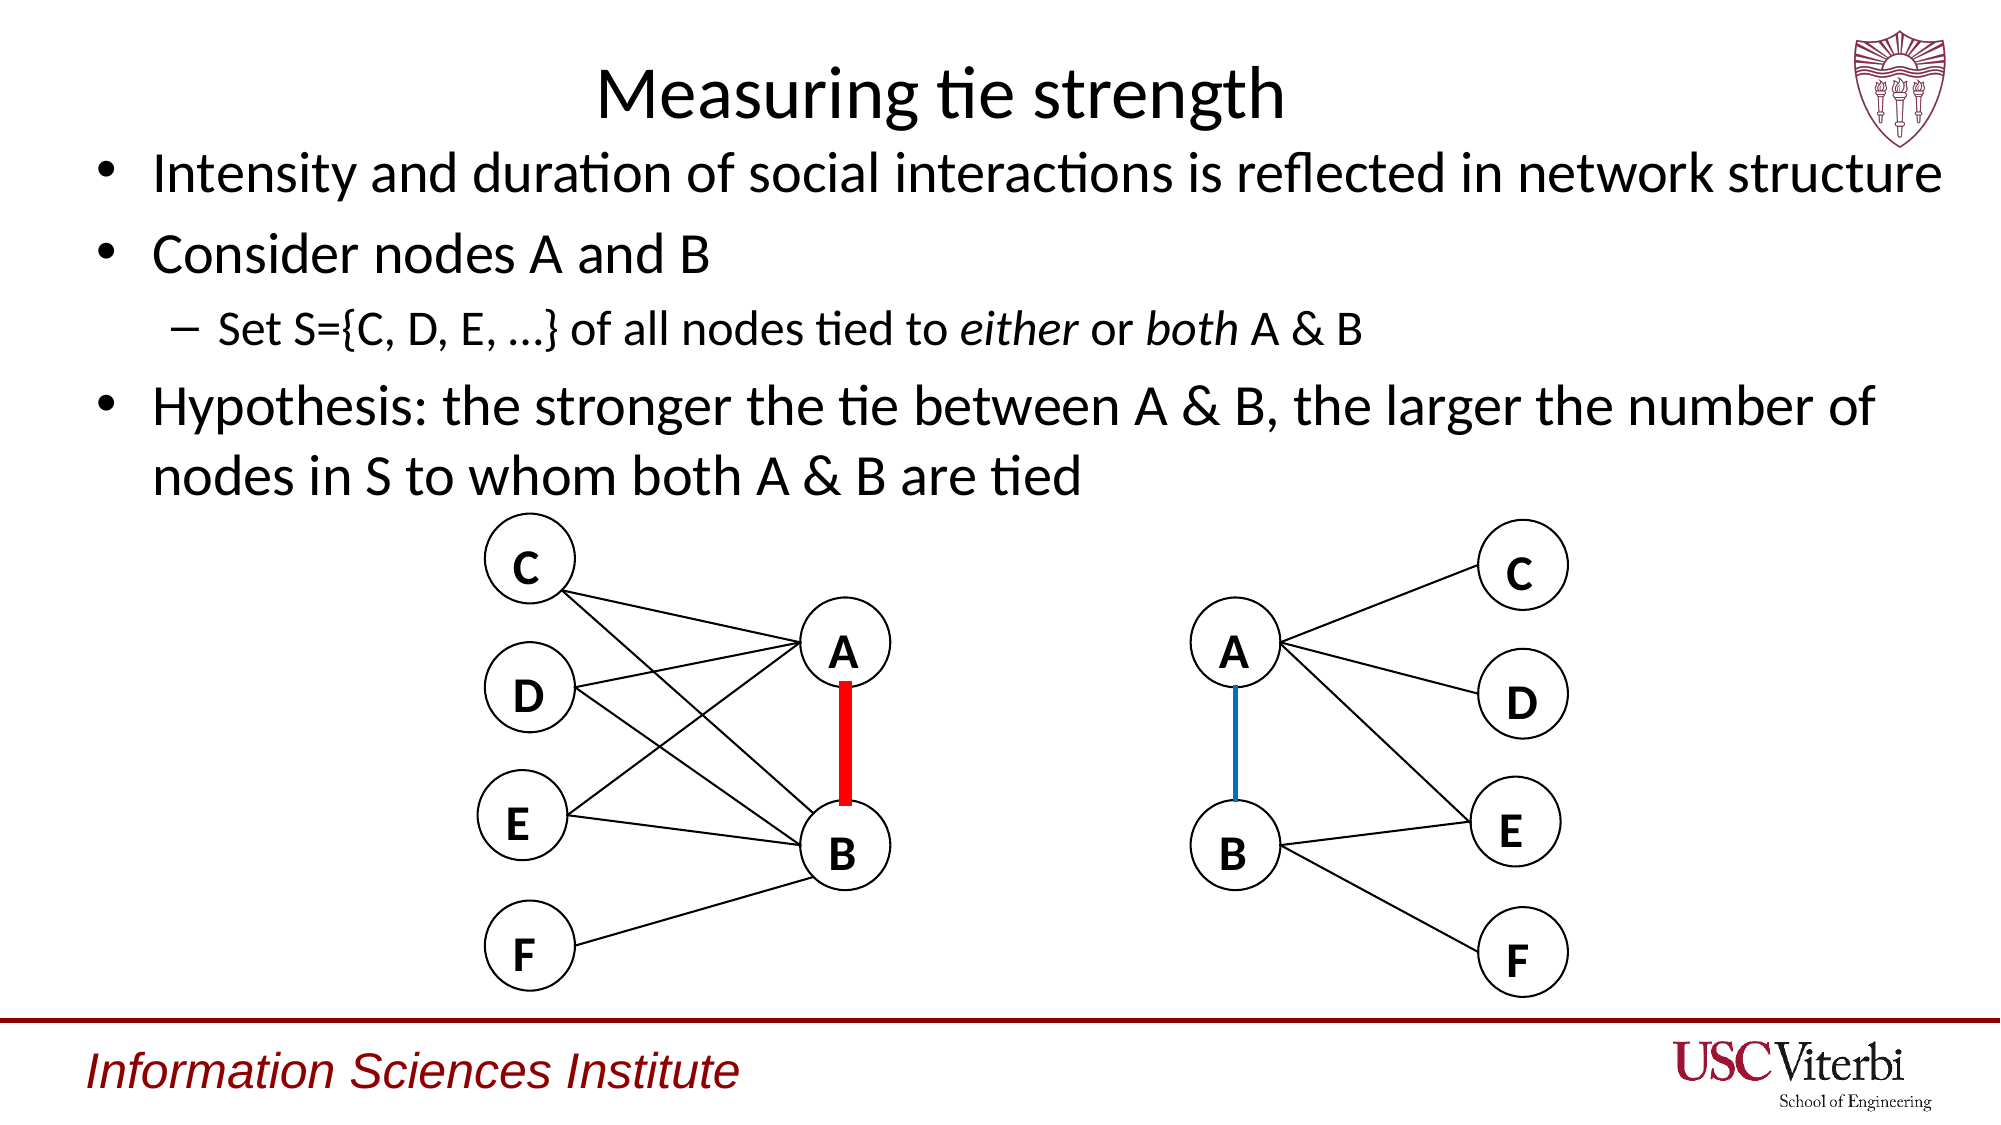

# Measuring tie strength
Intensity and duration of social interactions is reflected in network structure
Consider nodes A and B
Set S={C, D, E, …} of all nodes tied to either or both A & B
Hypothesis: the stronger the tie between A & B, the larger the number of nodes in S to whom both A & B are tied
C
C
A
A
D
D
E
E
B
B
F
F